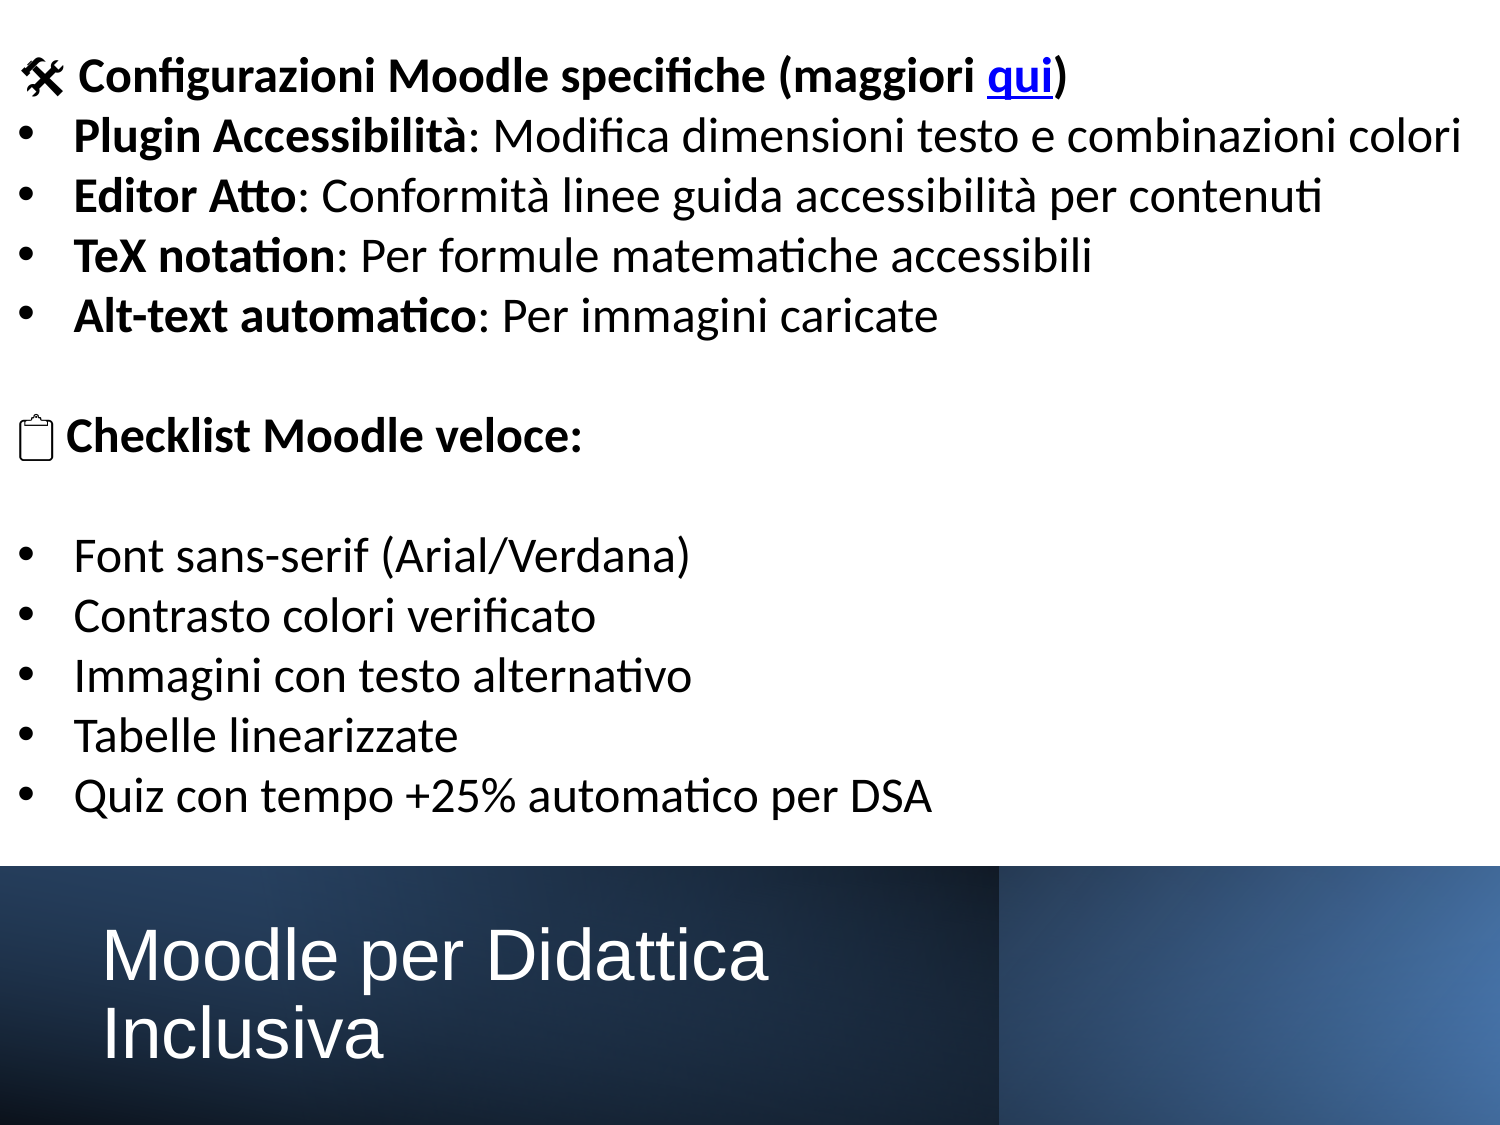

🛠️ Configurazioni Moodle specifiche (maggiori qui)
Plugin Accessibilità: Modifica dimensioni testo e combinazioni colori
Editor Atto: Conformità linee guida accessibilità per contenuti
TeX notation: Per formule matematiche accessibili
Alt-text automatico: Per immagini caricate

📋 Checklist Moodle veloce:

Font sans-serif (Arial/Verdana)
Contrasto colori verificato
Immagini con testo alternativo
Tabelle linearizzate
Quiz con tempo +25% automatico per DSA

# Moodle per Didattica Inclusiva